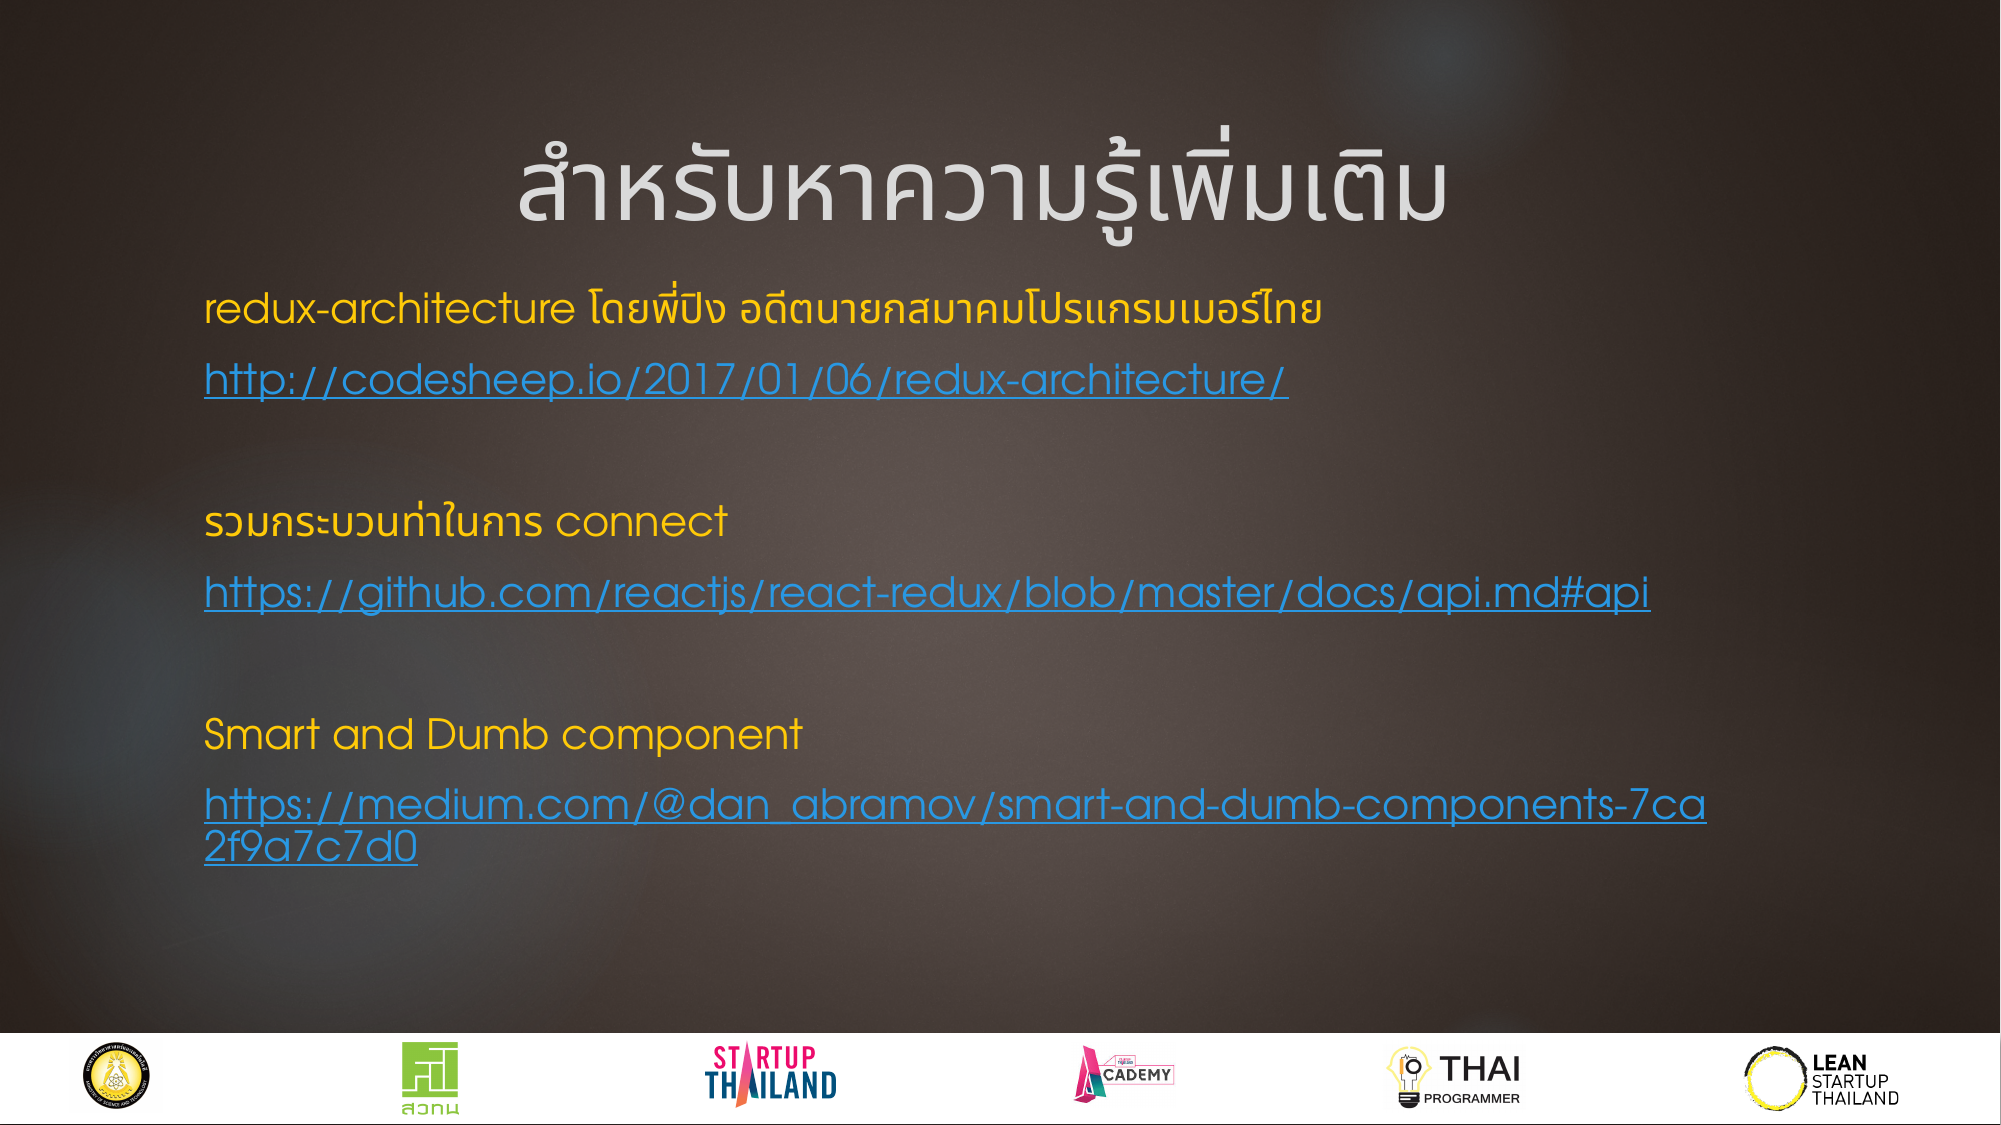

สำหรับหาความรู้เพิ่มเติม
redux-architecture โดยพี่ปิง อดีตนายกสมาคมโปรแกรมเมอร์ไทย
http://codesheep.io/2017/01/06/redux-architecture/

รวมกระบวนท่าในการ connect
https://github.com/reactjs/react-redux/blob/master/docs/api.md#api

Smart and Dumb component
https://medium.com/@dan_abramov/smart-and-dumb-components-7ca2f9a7c7d0